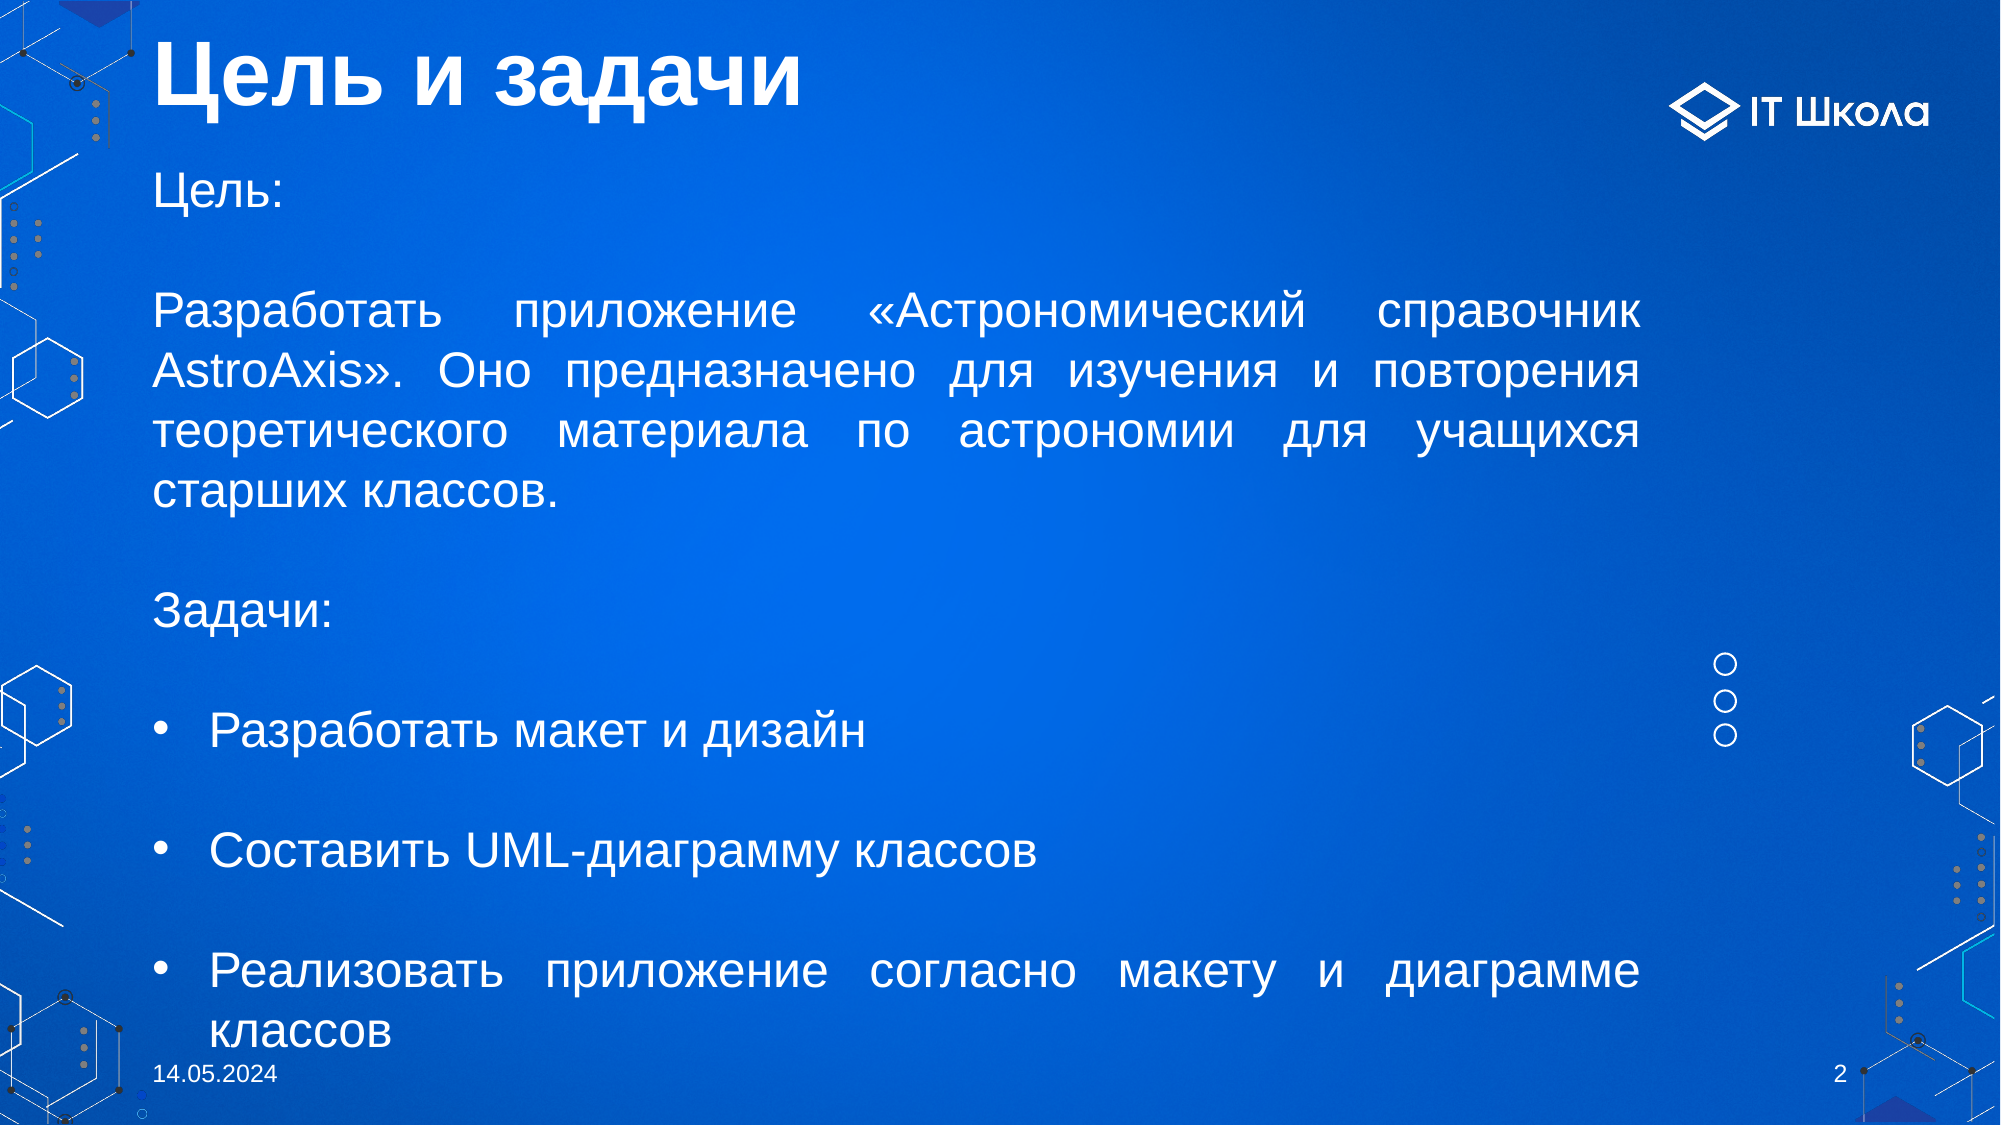

# Цель и задачи
Цель:

Разработать приложение «Астрономический справочник AstroAxis». Оно предназначено для изучения и повторения теоретического материала по астрономии для учащихся старших классов.

Задачи:

Разработать макет и дизайн

Составить UML-диаграмму классов

Реализовать приложение согласно макету и диаграмме классов

Распространить приложение среди учеников старших классов

14.05.2024
2